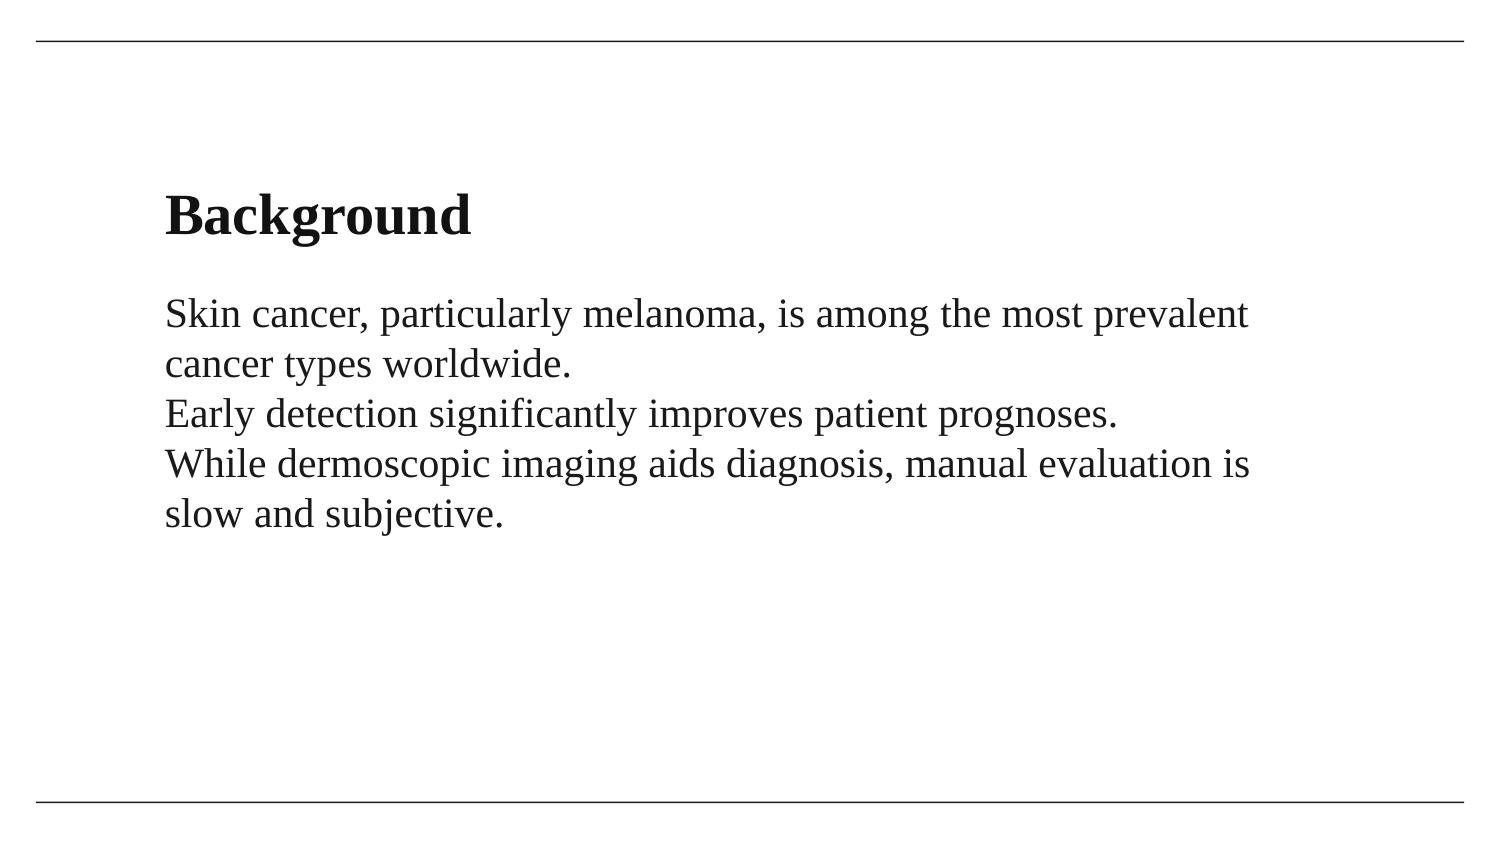

Background
Skin cancer, particularly melanoma, is among the most prevalent cancer types worldwide.
Early detection significantly improves patient prognoses.
While dermoscopic imaging aids diagnosis, manual evaluation is slow and subjective.